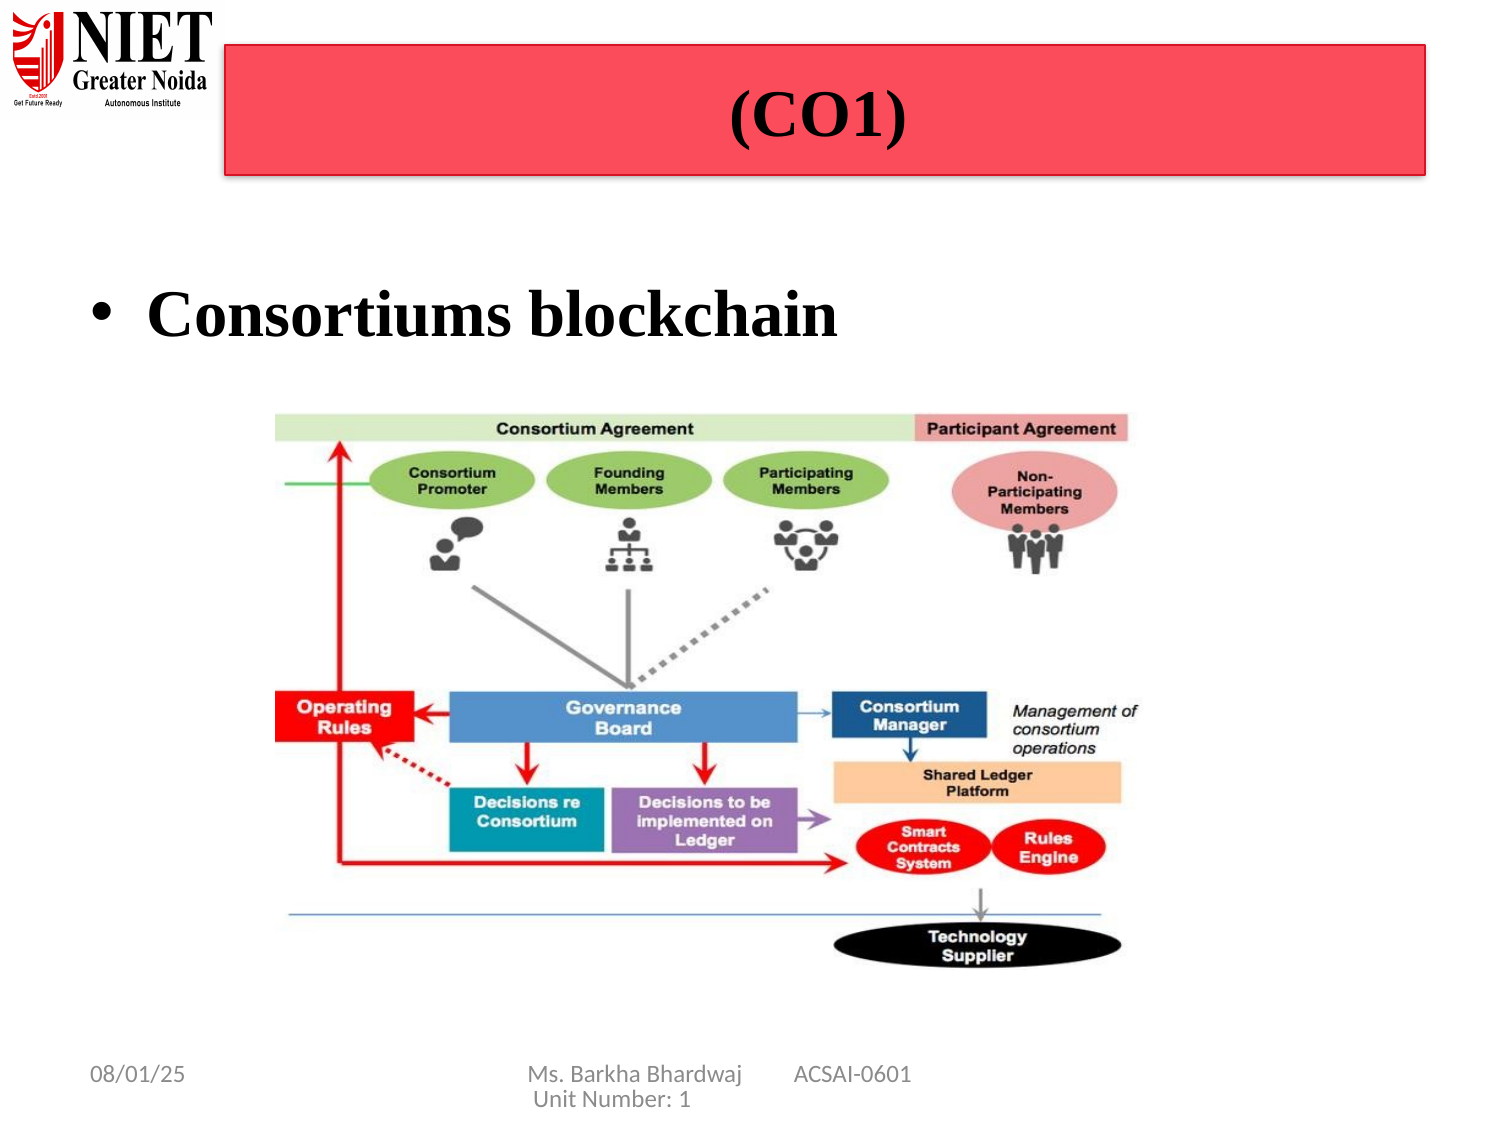

# (CO1)
Consortiums blockchain

08/01/25
Ms. Barkha Bhardwaj         ACSAI-0601           Unit Number: 1